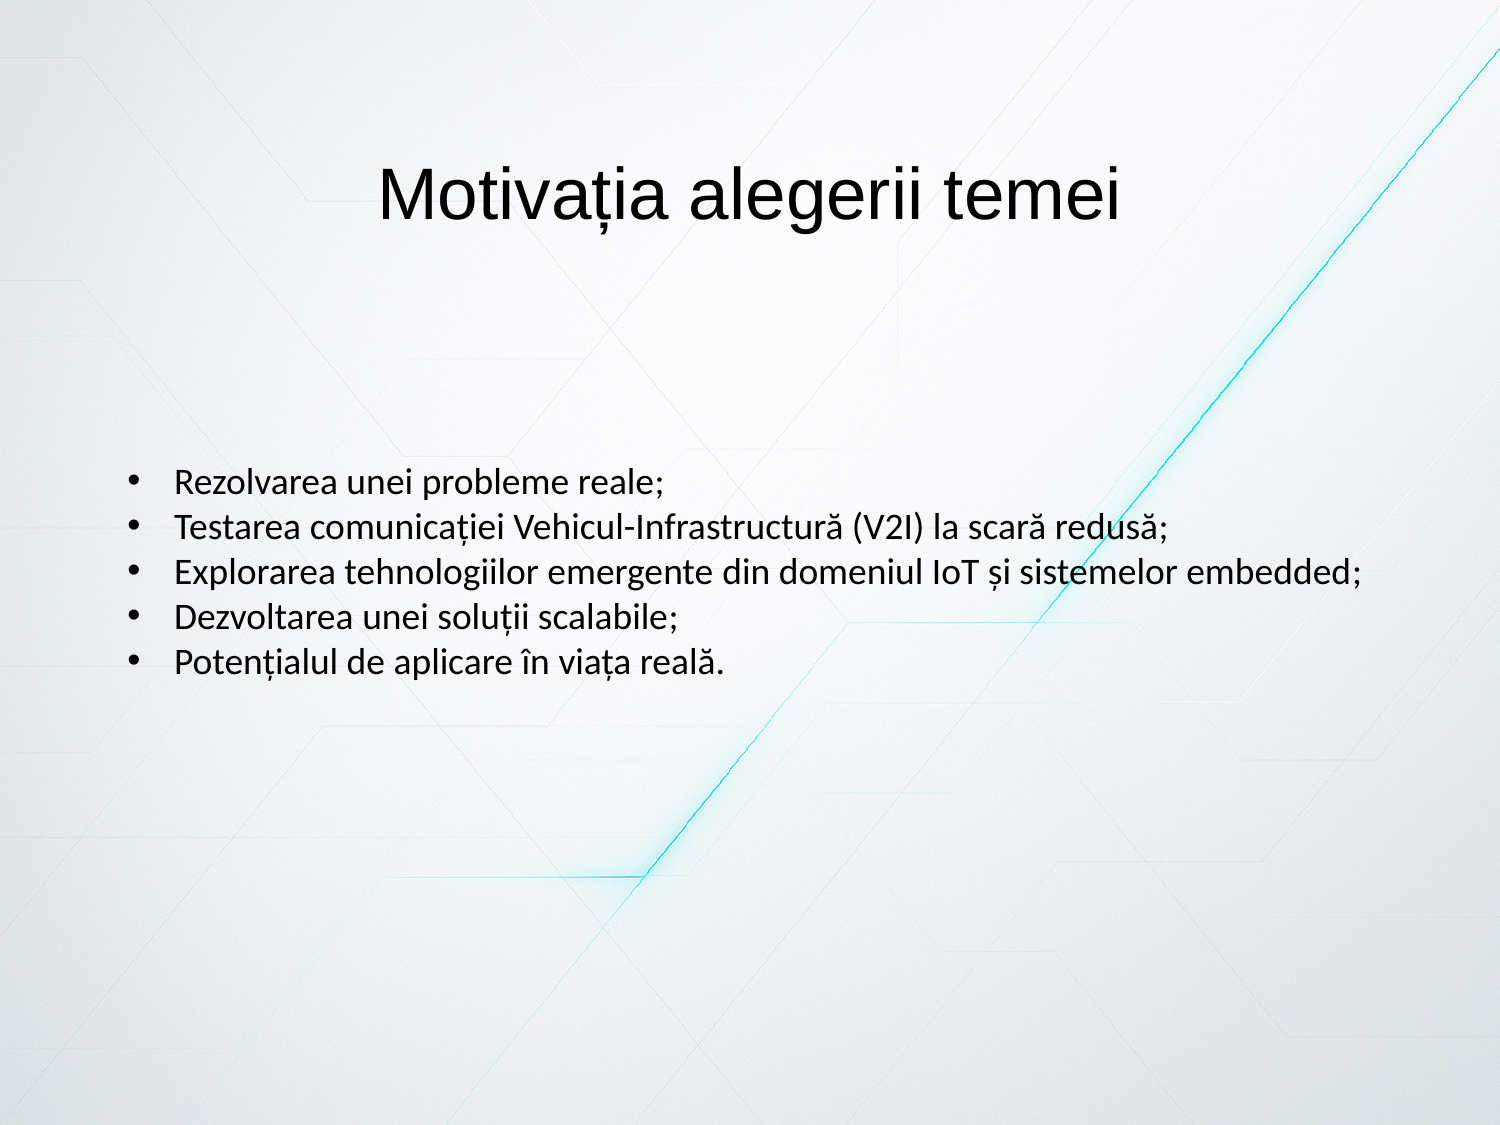

Motivația alegerii temei
Rezolvarea unei probleme reale;
Testarea comunicației Vehicul-Infrastructură (V2I) la scară redusă;
Explorarea tehnologiilor emergente din domeniul IoT și sistemelor embedded;
Dezvoltarea unei soluții scalabile;
Potențialul de aplicare în viața reală.